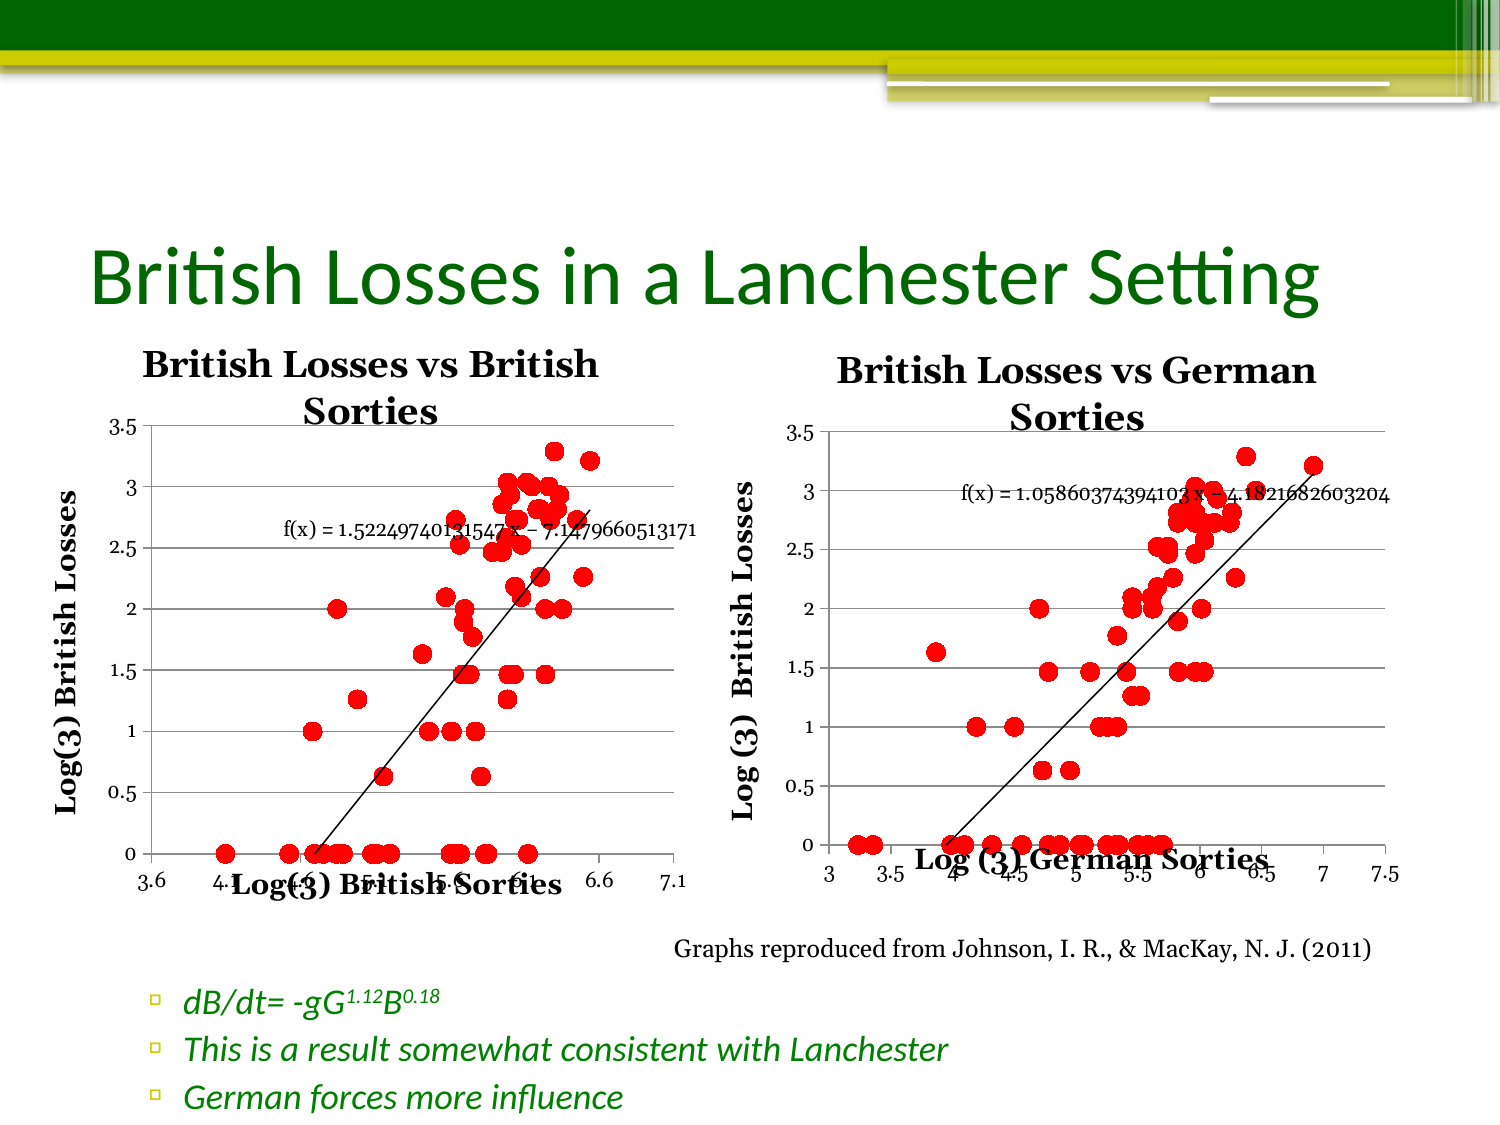

# British Losses in a Lanchester Setting

### Chart: British Losses vs British Sorties

| Category | British Sorties |
|---|---|

### Chart: British Losses vs German Sorties

| Category | British Sorties |
|---|---|
Graphs reproduced from Johnson, I. R., & MacKay, N. J. (2011)
dB/dt= -gG1.12B0.18
This is a result somewhat consistent with Lanchester
German forces more influence